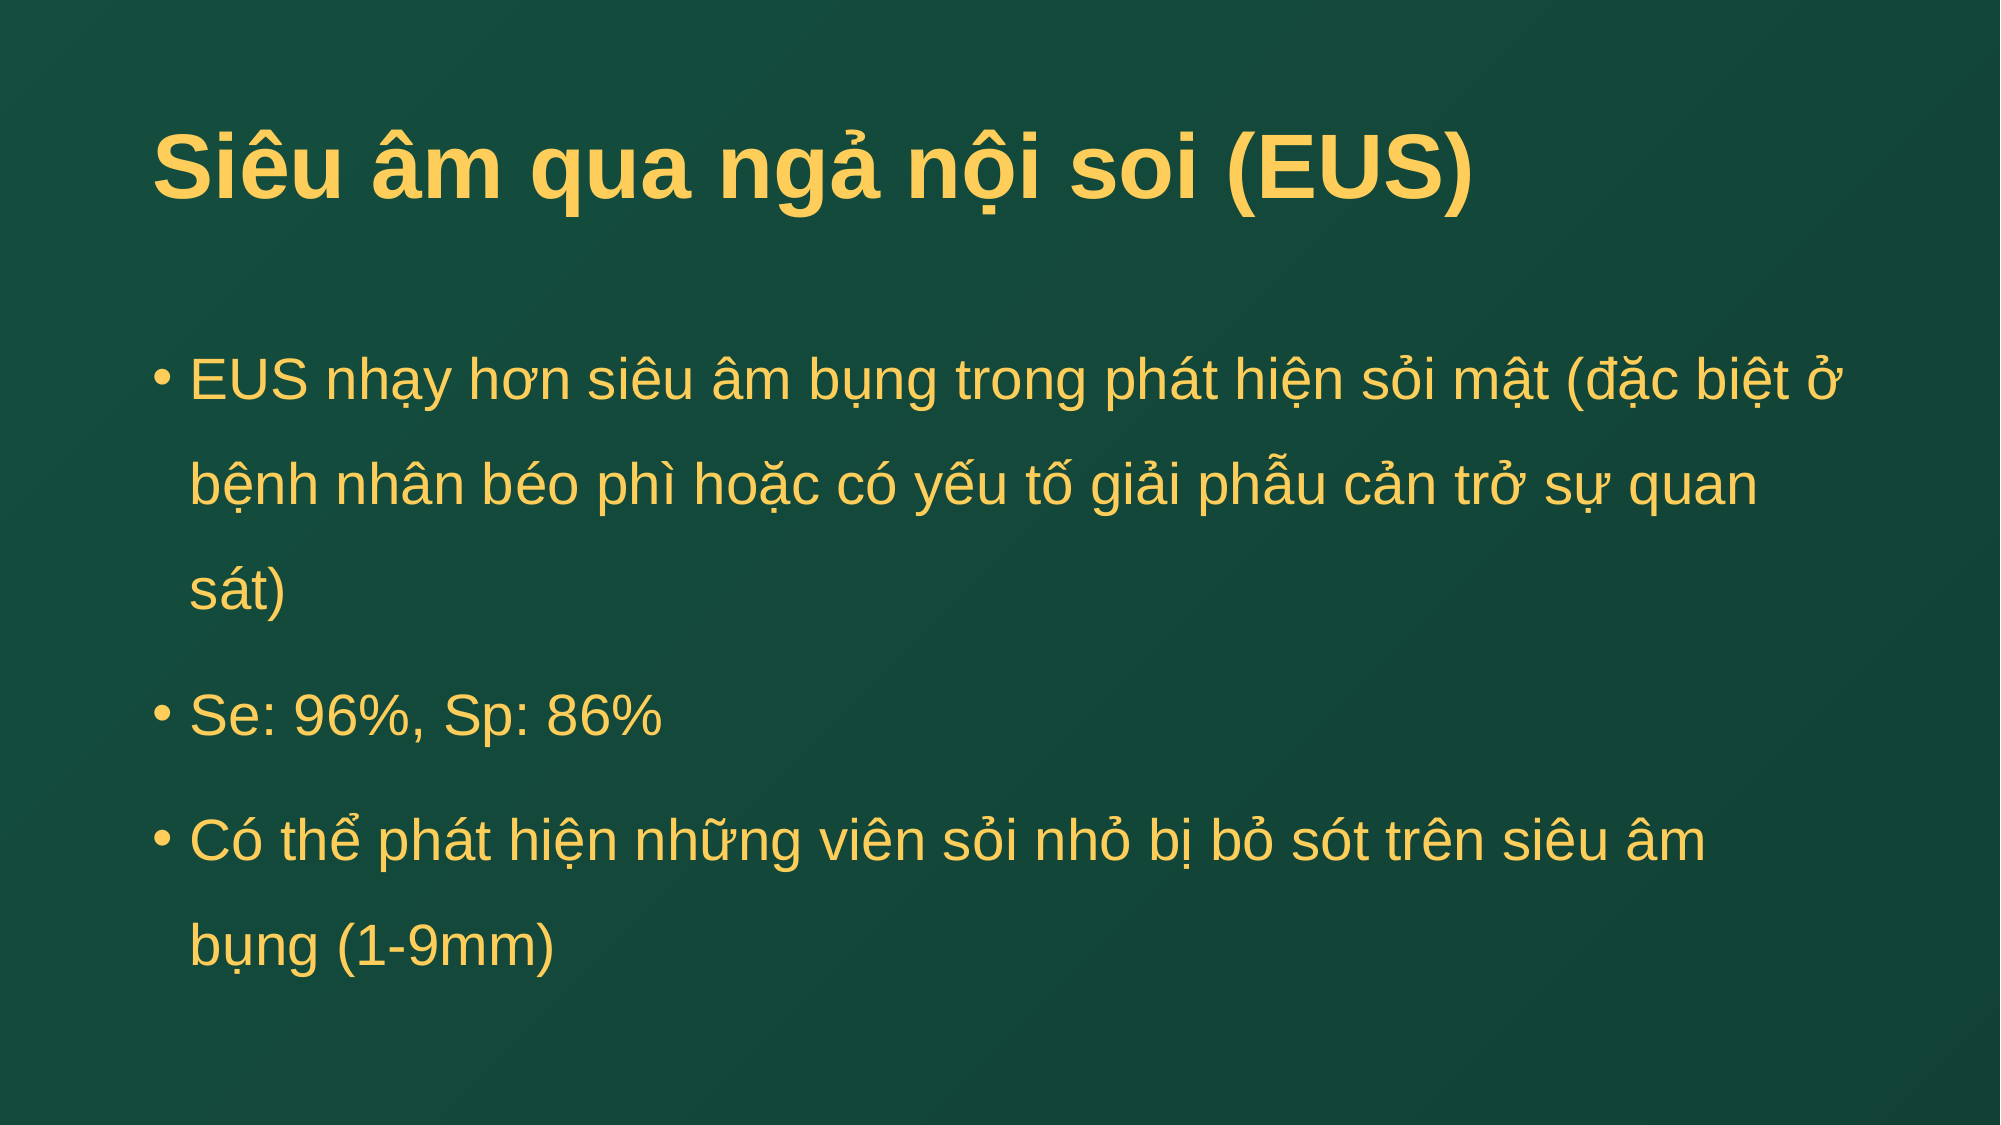

# Siêu âm qua ngả nội soi (EUS)
EUS nhạy hơn siêu âm bụng trong phát hiện sỏi mật (đặc biệt ở bệnh nhân béo phì hoặc có yếu tố giải phẫu cản trở sự quan sát)
Se: 96%, Sp: 86%
Có thể phát hiện những viên sỏi nhỏ bị bỏ sót trên siêu âm bụng (1-9mm)